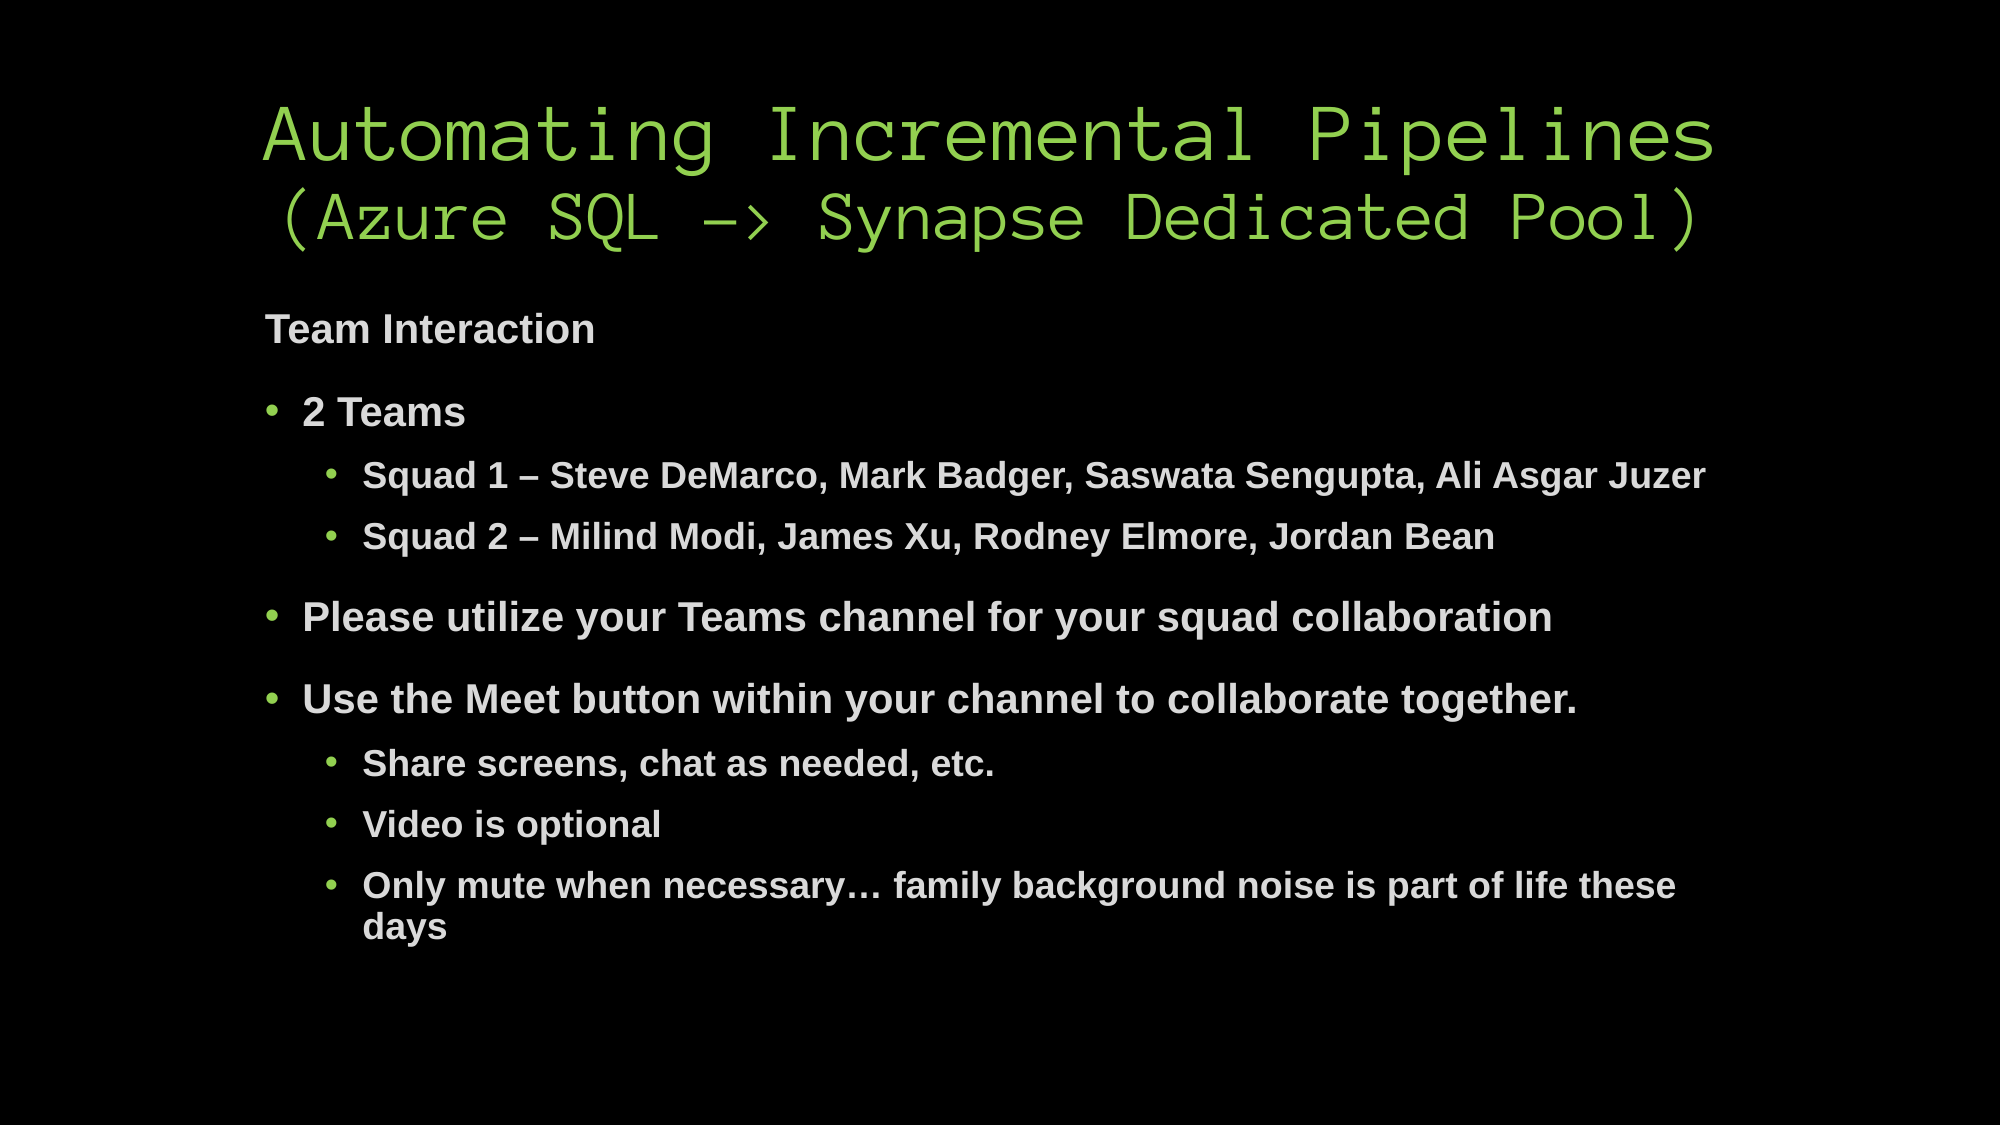

# Automating Incremental Pipelines (Azure SQL -> Synapse Dedicated Pool)
Team Interaction
2 Teams
Squad 1 – Steve DeMarco, Mark Badger, Saswata Sengupta, Ali Asgar Juzer
Squad 2 – Milind Modi, James Xu, Rodney Elmore, Jordan Bean
Please utilize your Teams channel for your squad collaboration
Use the Meet button within your channel to collaborate together.
Share screens, chat as needed, etc.
Video is optional
Only mute when necessary… family background noise is part of life these days